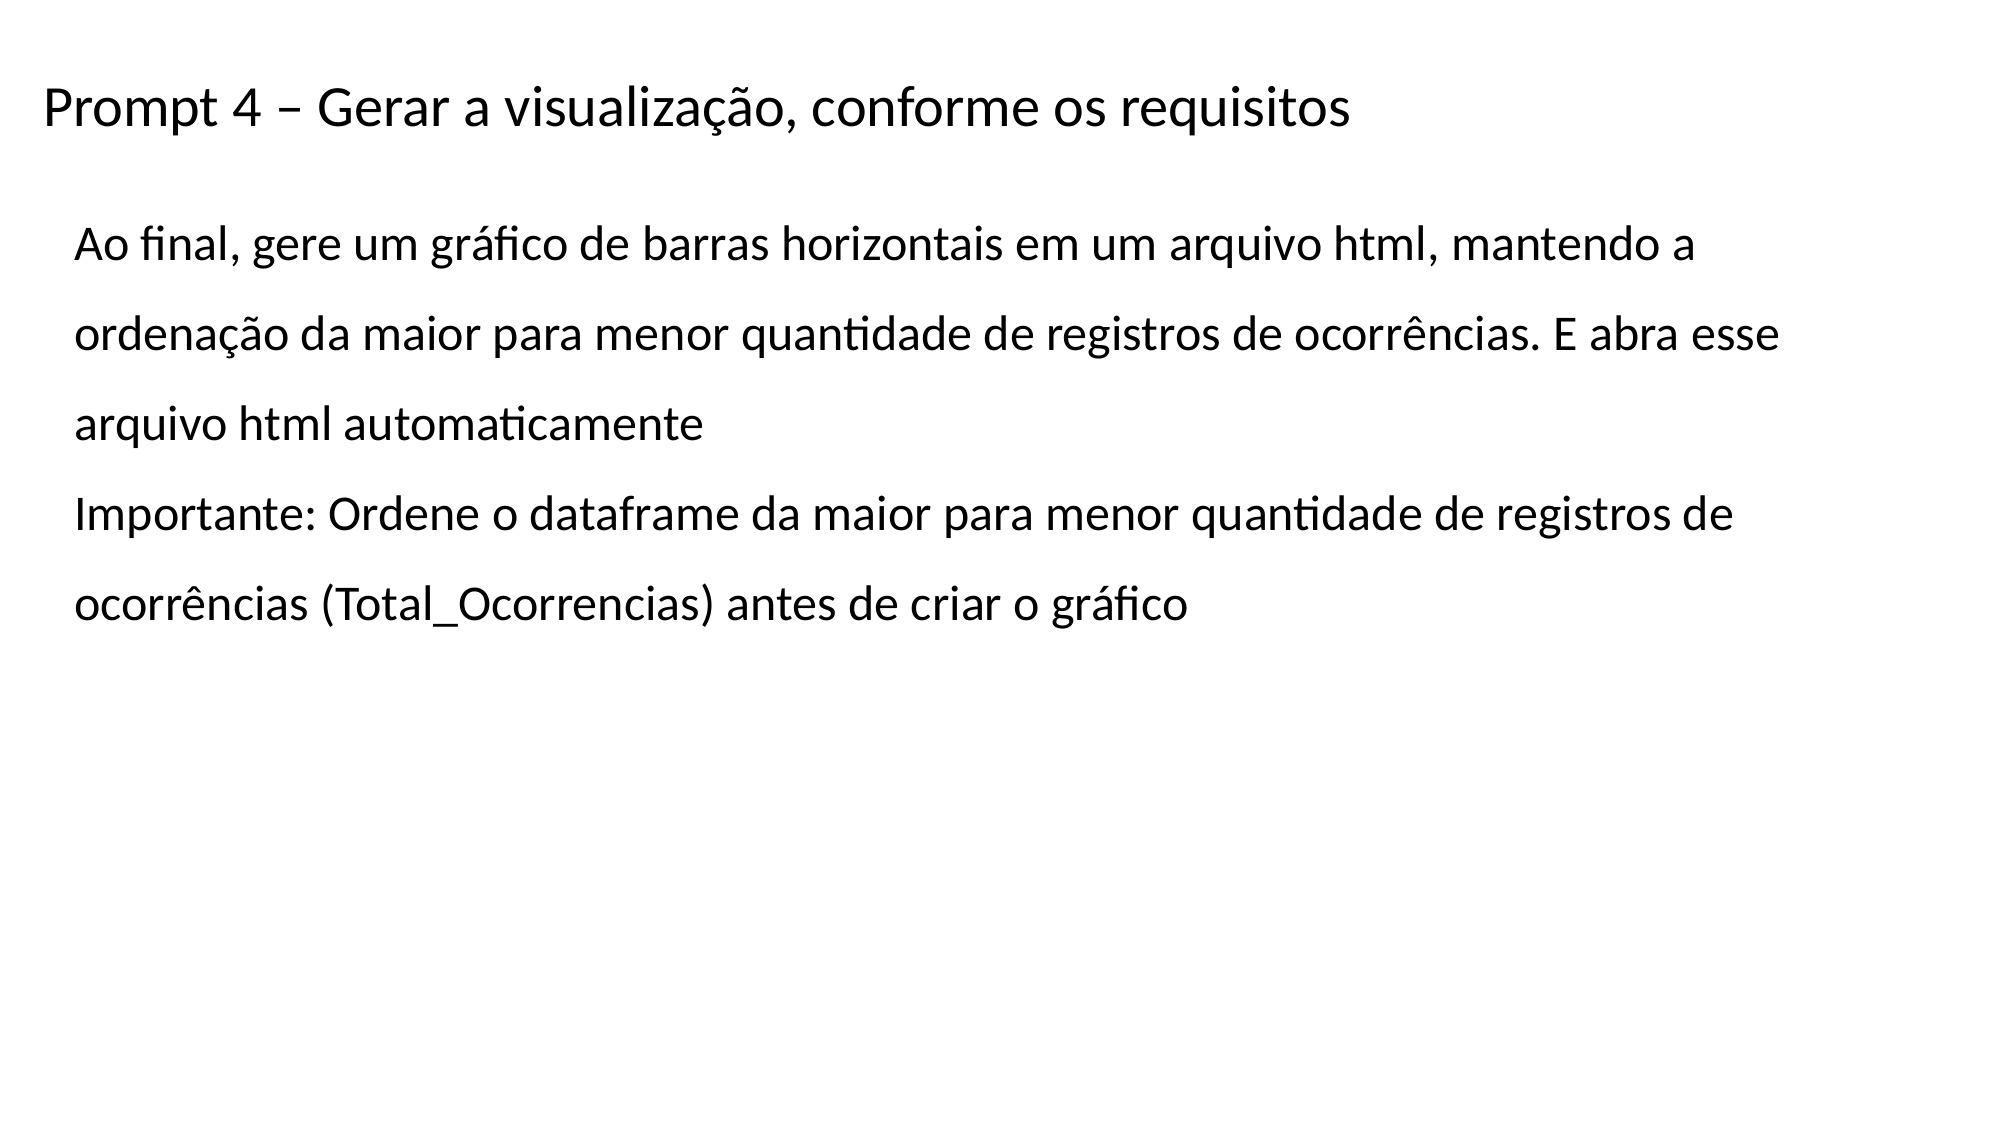

Prompt 4 – Gerar a visualização, conforme os requisitos
Ao final, gere um gráfico de barras horizontais em um arquivo html, mantendo a ordenação da maior para menor quantidade de registros de ocorrências. E abra esse arquivo html automaticamente
Importante: Ordene o dataframe da maior para menor quantidade de registros de ocorrências (Total_Ocorrencias) antes de criar o gráfico